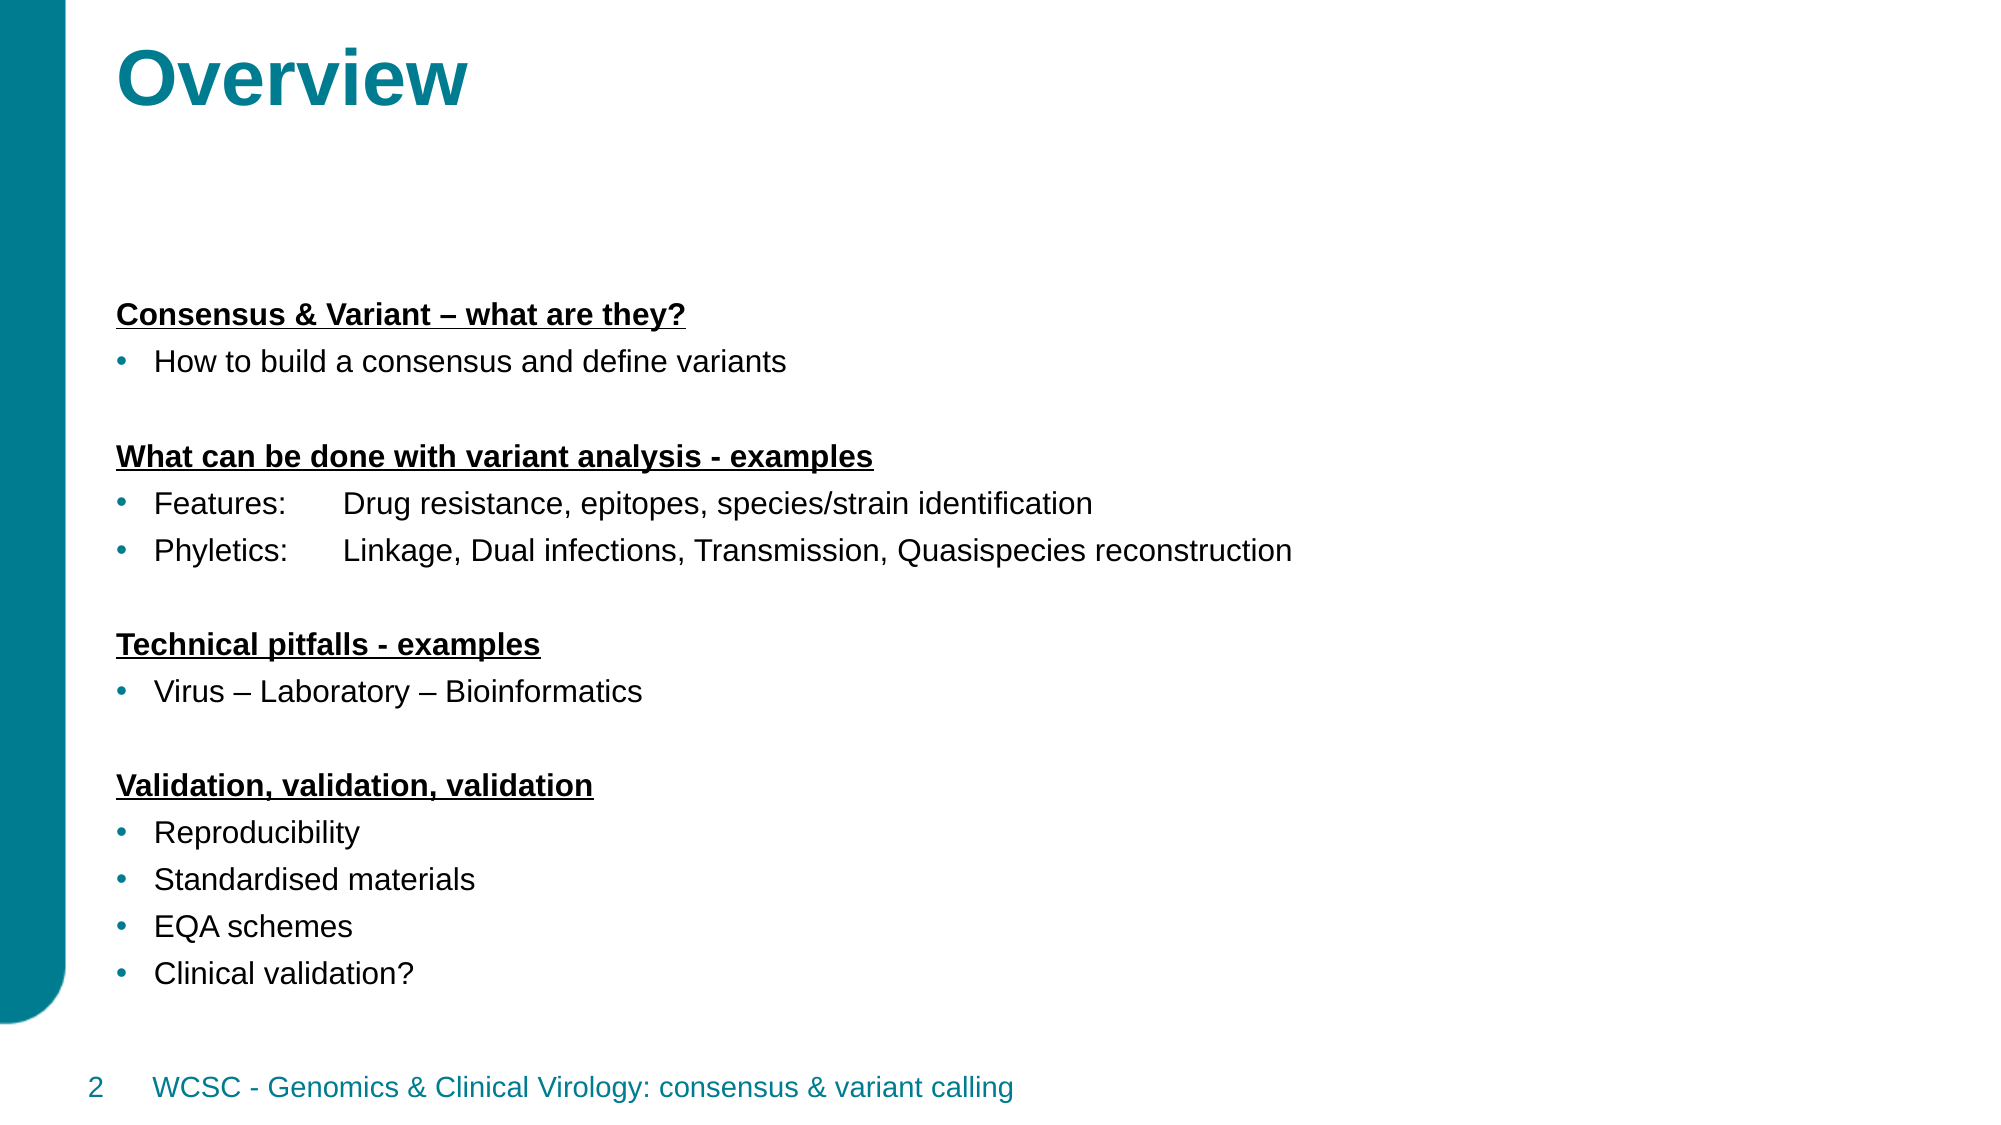

# Overview
Consensus & Variant – what are they?
How to build a consensus and define variants

What can be done with variant analysis - examples
Features:	Drug resistance, epitopes, species/strain identification
Phyletics:	Linkage, Dual infections, Transmission, Quasispecies reconstruction

Technical pitfalls - examples
Virus – Laboratory – Bioinformatics

Validation, validation, validation
Reproducibility
Standardised materials
EQA schemes
Clinical validation?

2
WCSC - Genomics & Clinical Virology: consensus & variant calling